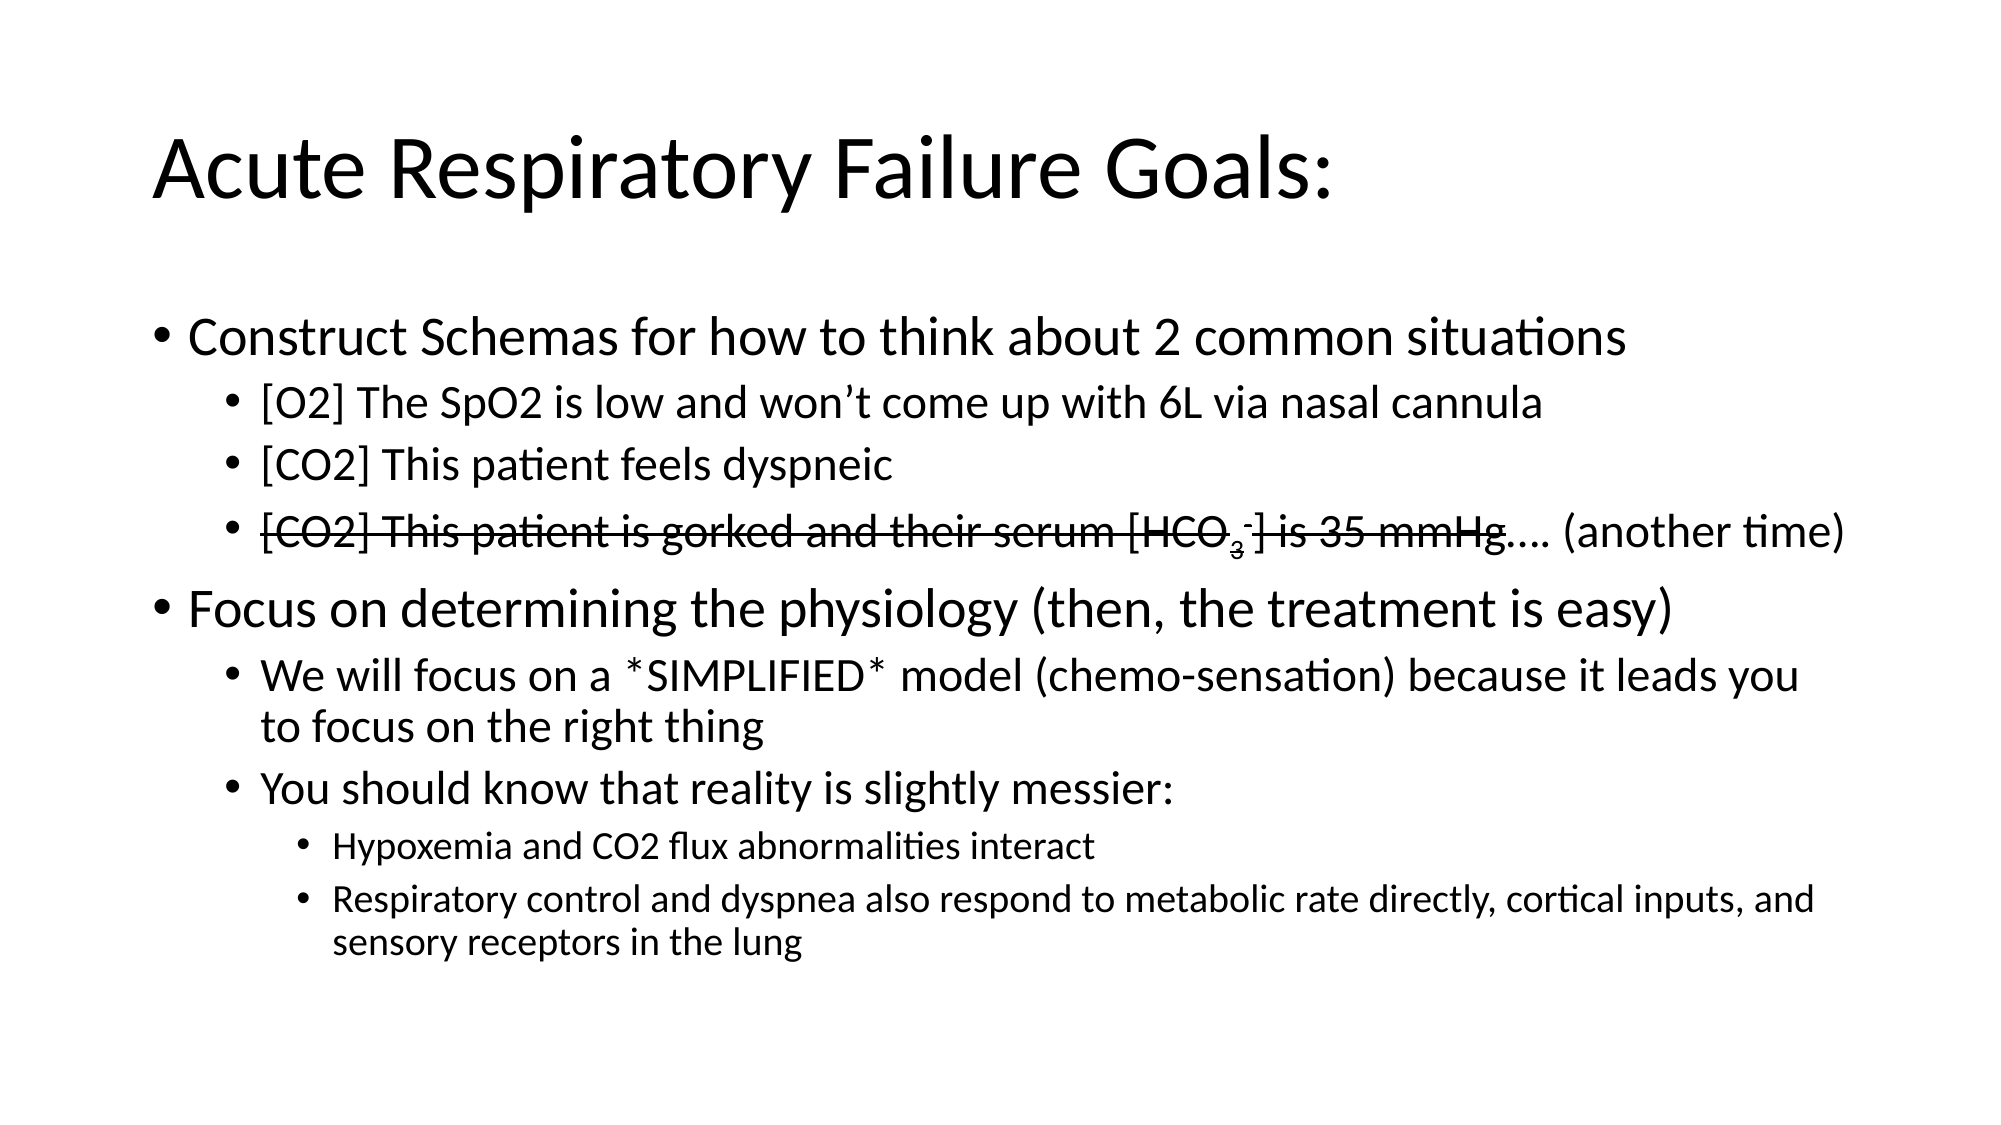

# Acute Respiratory Failure Goals:
Construct Schemas for how to think about 2 common situations
[O2] The SpO2 is low and won’t come up with 6L via nasal cannula
[CO2] This patient feels dyspneic
[CO2] This patient is gorked and their serum [HCO3-] is 35 mmHg…. (another time)
Focus on determining the physiology (then, the treatment is easy)
We will focus on a *SIMPLIFIED* model (chemo-sensation) because it leads you to focus on the right thing
You should know that reality is slightly messier:
Hypoxemia and CO2 flux abnormalities interact
Respiratory control and dyspnea also respond to metabolic rate directly, cortical inputs, and sensory receptors in the lung